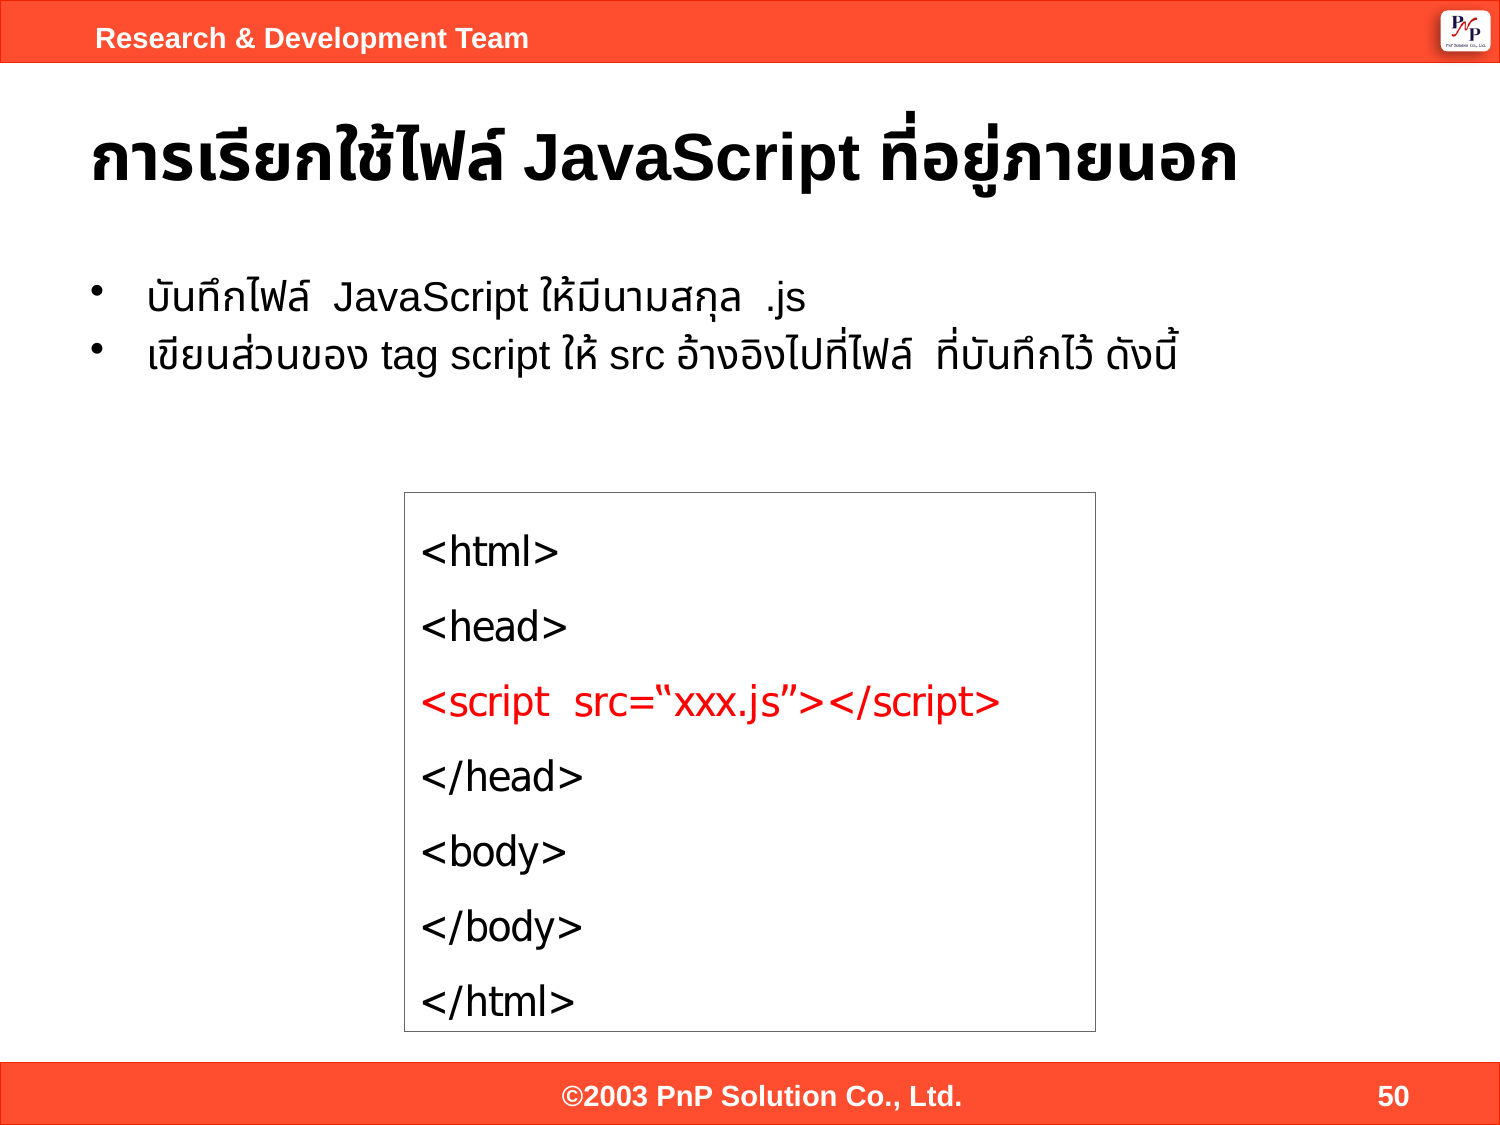

# การเรียกใช้ไฟล์ JavaScript ที่อยู่ภายนอก
บันทึกไฟล์  JavaScript ให้มีนามสกุล  .js
เขียนส่วนของ tag script ให้ src อ้างอิงไปที่ไฟล์  ที่บันทึกไว้ ดังนี้
<html>
<head>
<script  src=“xxx.js”></script>
</head>
<body>
</body>
</html>

©2003 PnP Solution Co., Ltd.
50